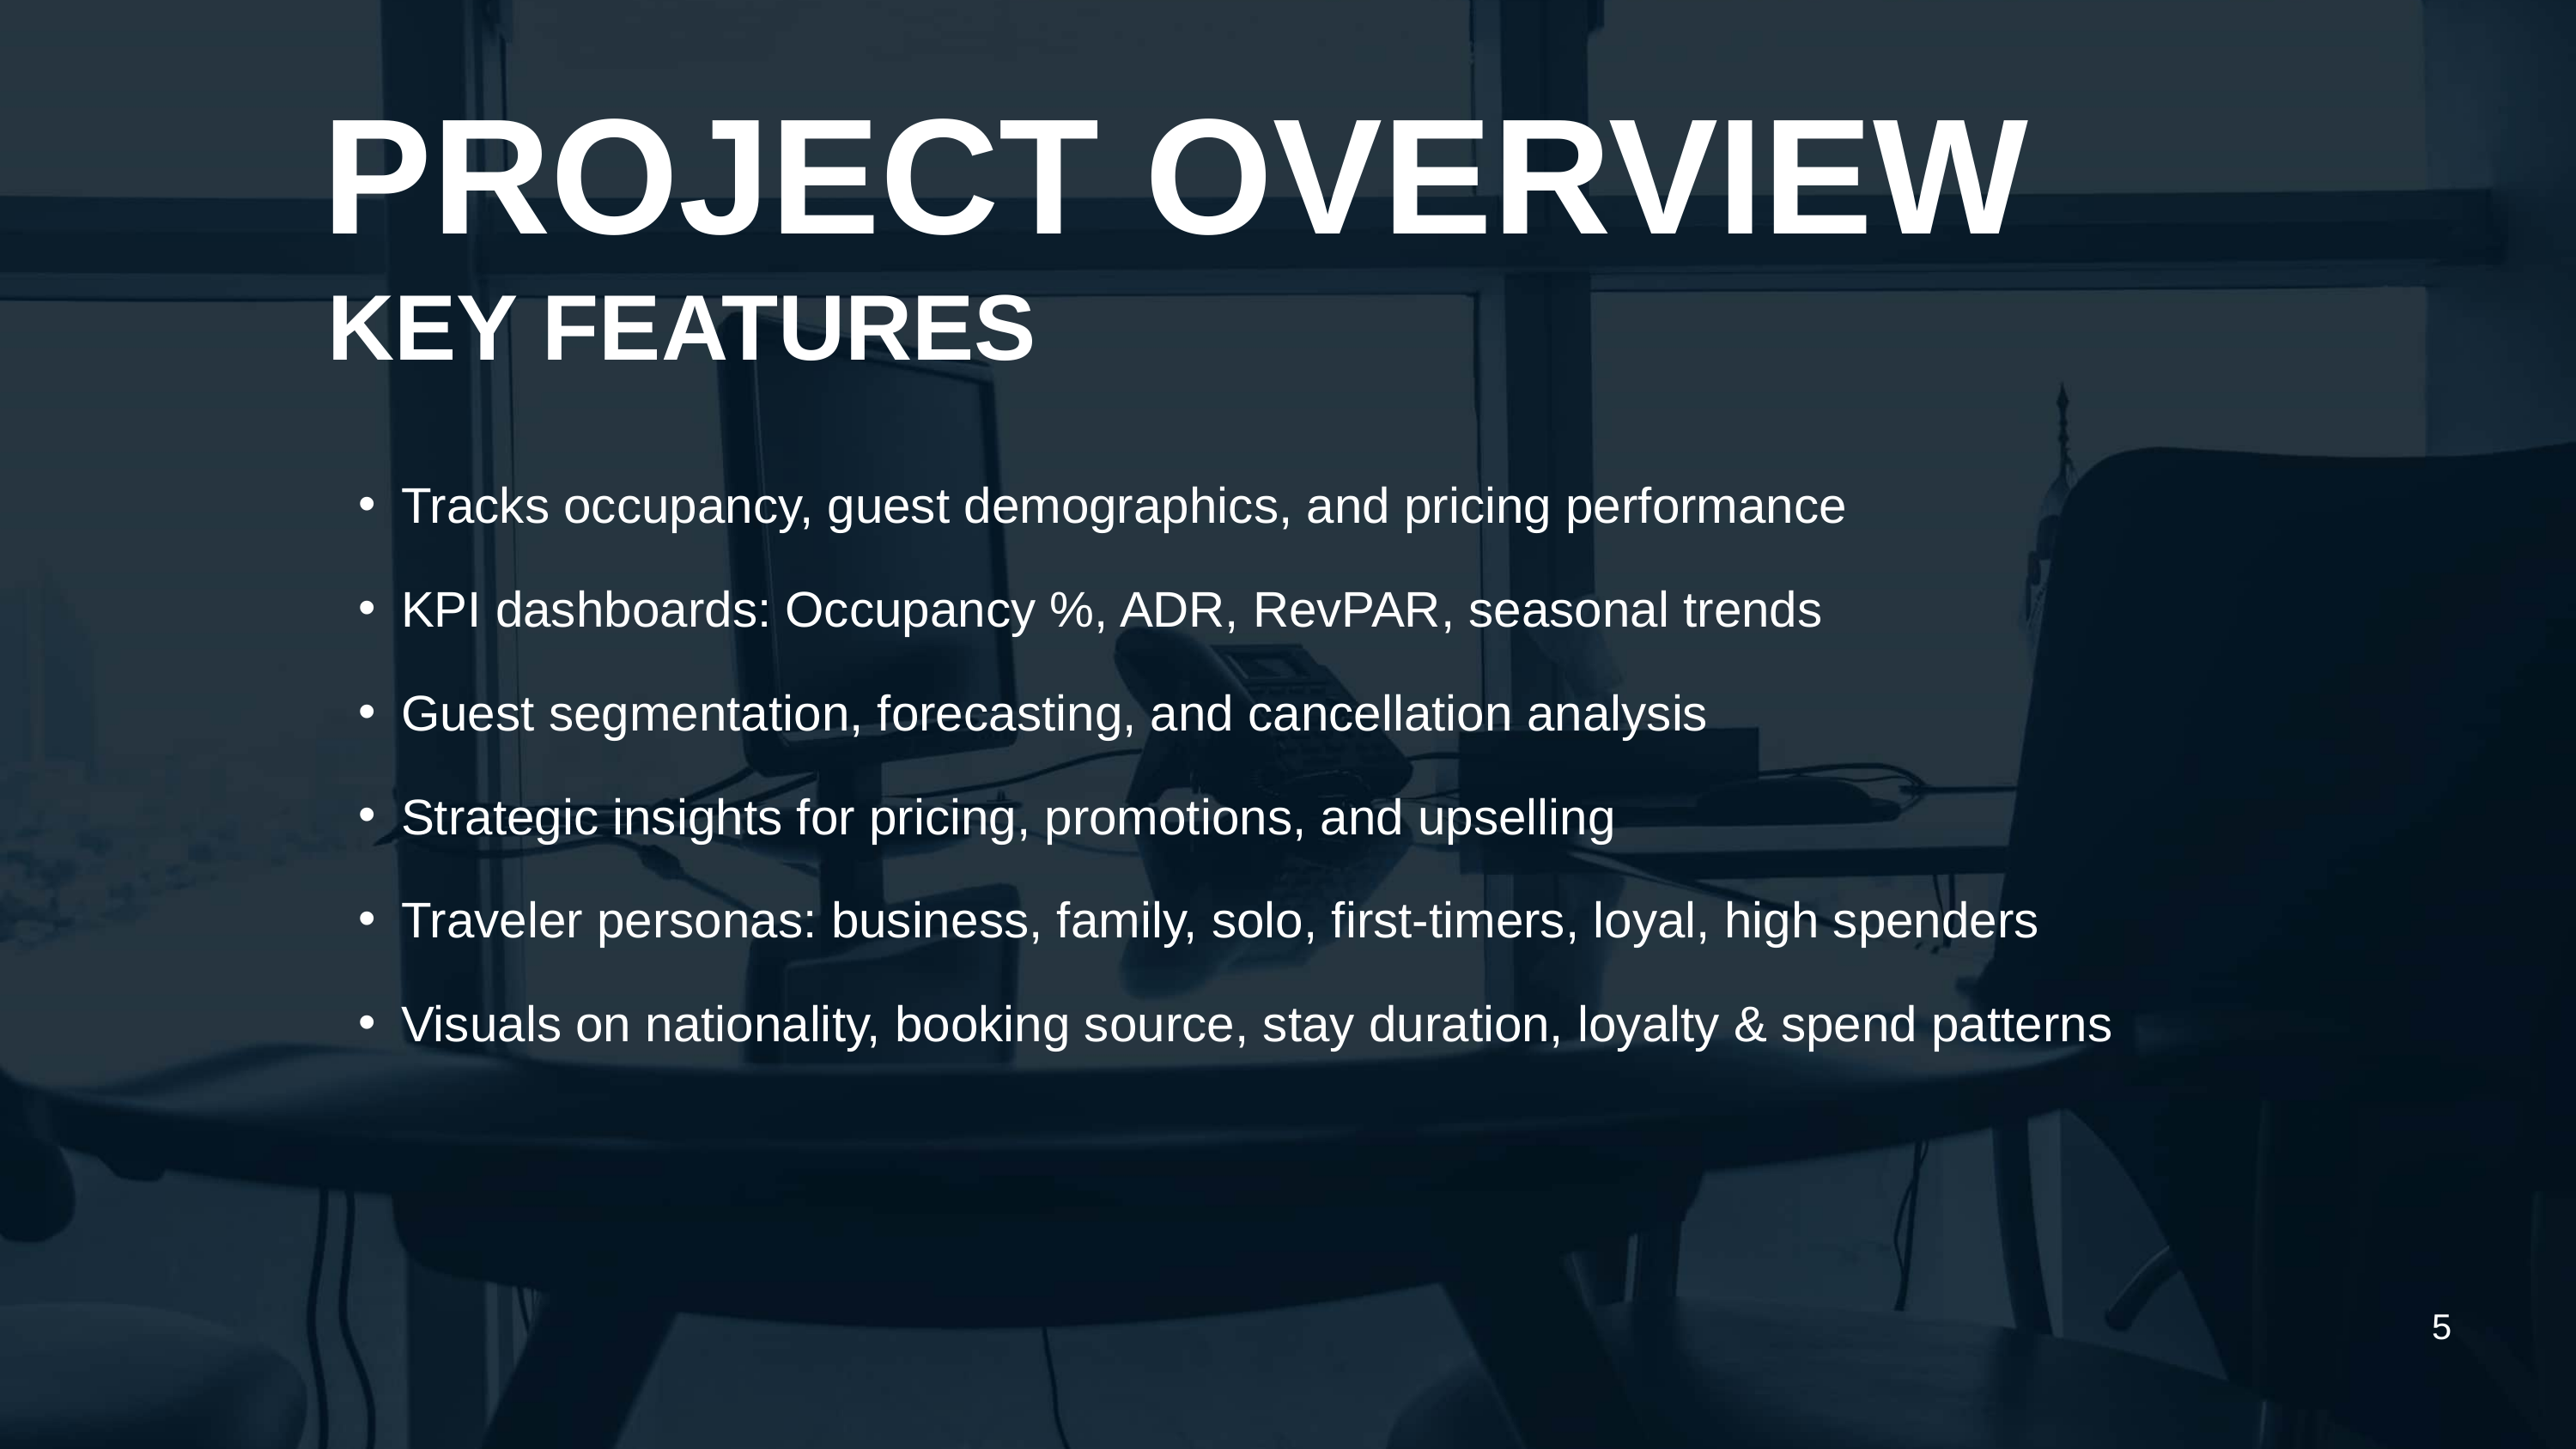

PROJECT OVERVIEW
KEY FEATURES
Tracks occupancy, guest demographics, and pricing performance
KPI dashboards: Occupancy %, ADR, RevPAR, seasonal trends
Guest segmentation, forecasting, and cancellation analysis
Strategic insights for pricing, promotions, and upselling
Traveler personas: business, family, solo, first-timers, loyal, high spenders
Visuals on nationality, booking source, stay duration, loyalty & spend patterns

5